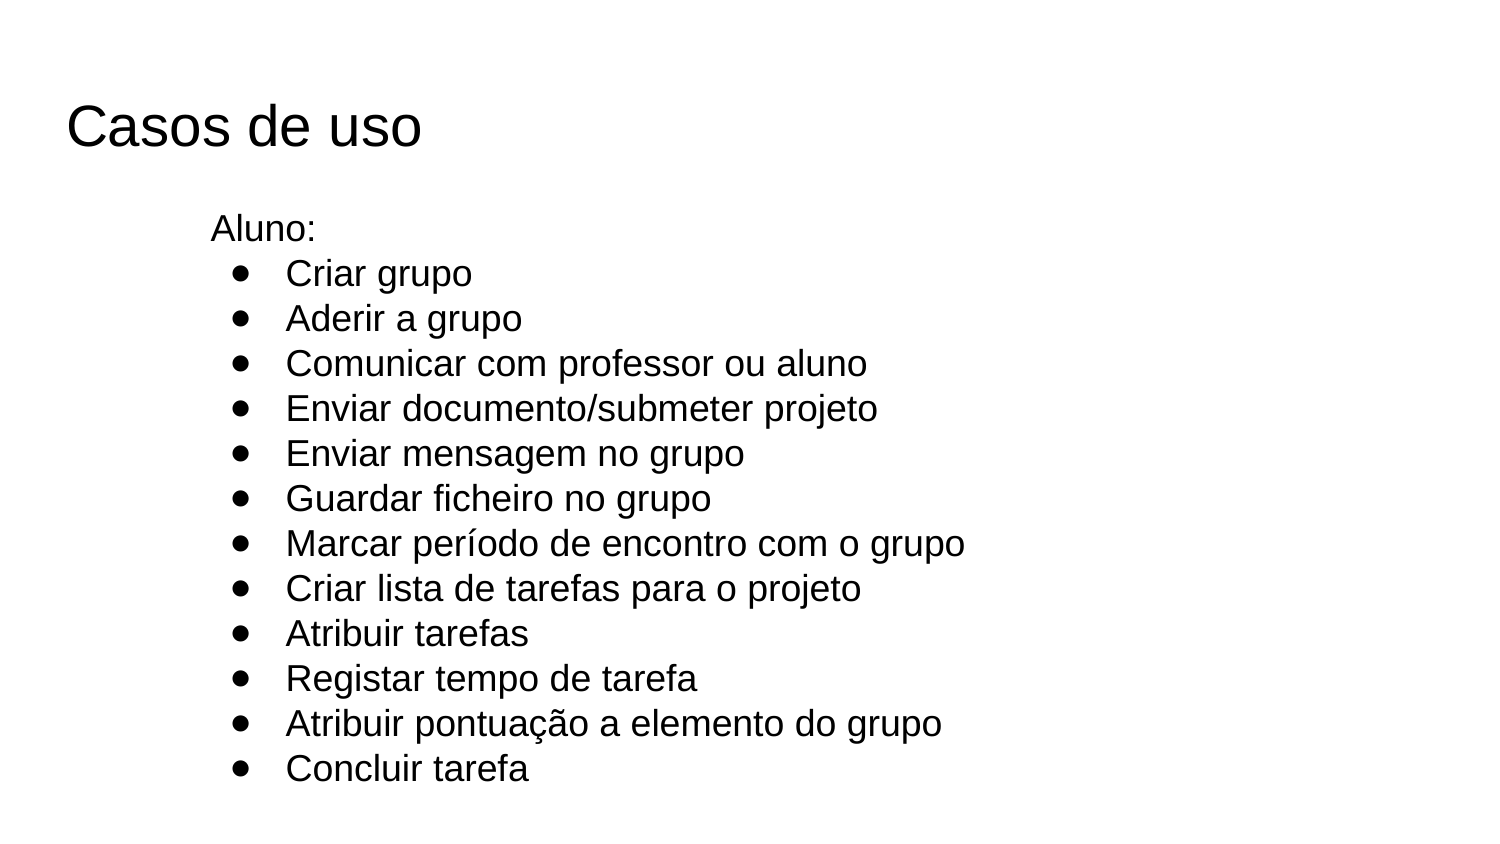

# Casos de uso
Aluno:
Criar grupo
Aderir a grupo
Comunicar com professor ou aluno
Enviar documento/submeter projeto
Enviar mensagem no grupo
Guardar ficheiro no grupo
Marcar período de encontro com o grupo
Criar lista de tarefas para o projeto
Atribuir tarefas
Registar tempo de tarefa
Atribuir pontuação a elemento do grupo
Concluir tarefa